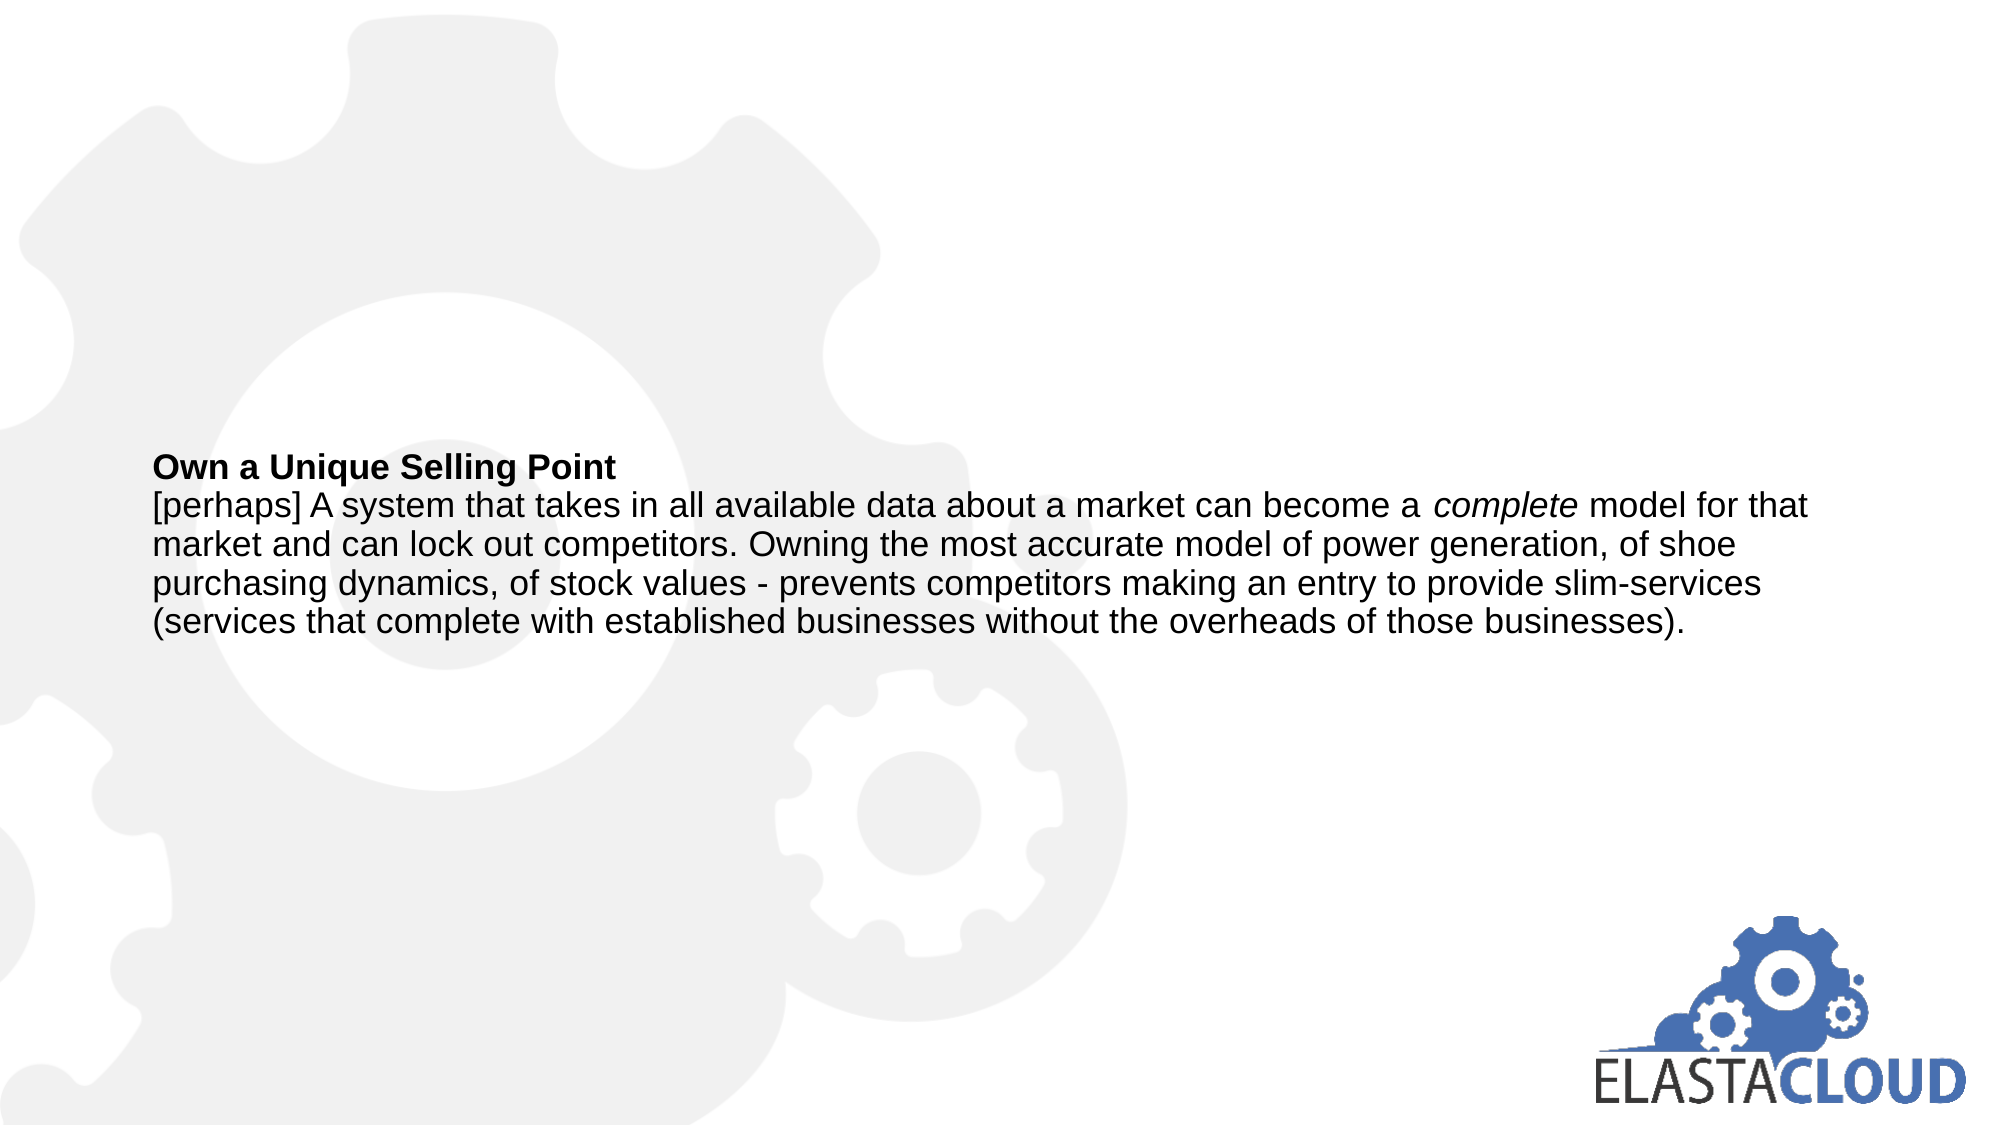

# Own a Unique Selling Point [perhaps] A system that takes in all available data about a market can become a complete model for that market and can lock out competitors. Owning the most accurate model of power generation, of shoe purchasing dynamics, of stock values - prevents competitors making an entry to provide slim-services (services that complete with established businesses without the overheads of those businesses).